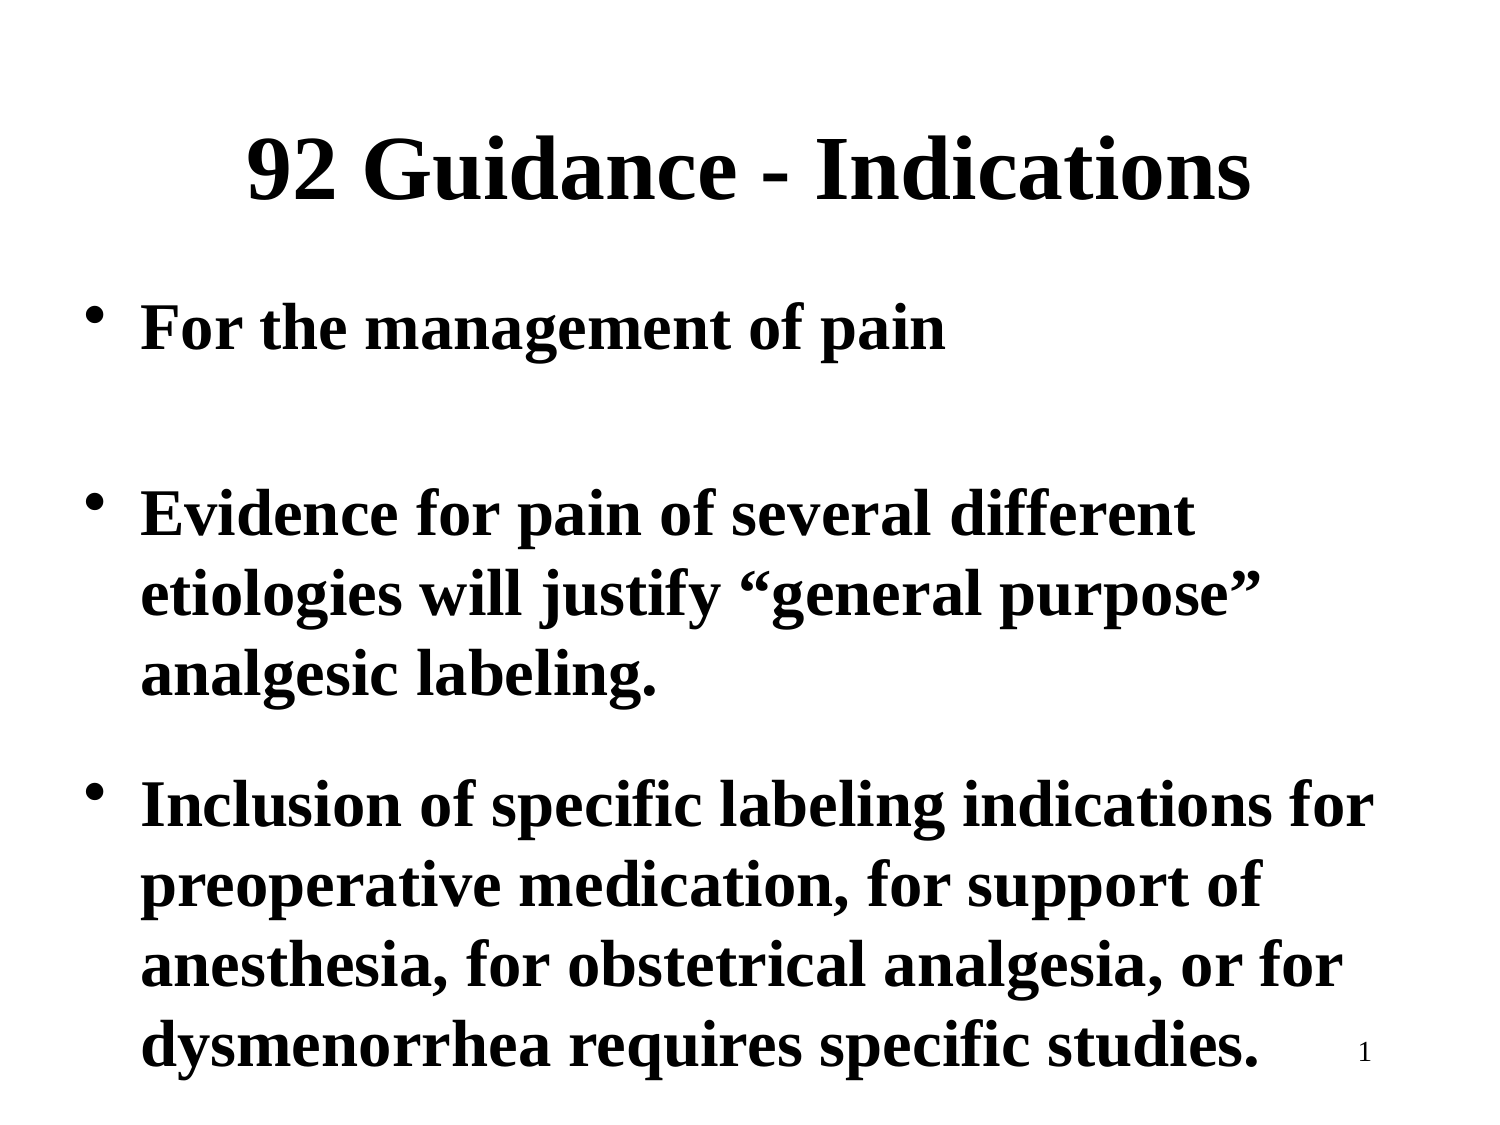

# 92 Guidance - Indications
For the management of pain

Evidence for pain of several different etiologies will justify “general purpose” analgesic labeling.

Inclusion of specific labeling indications for preoperative medication, for support of anesthesia, for obstetrical analgesia, or for dysmenorrhea requires specific studies.

1